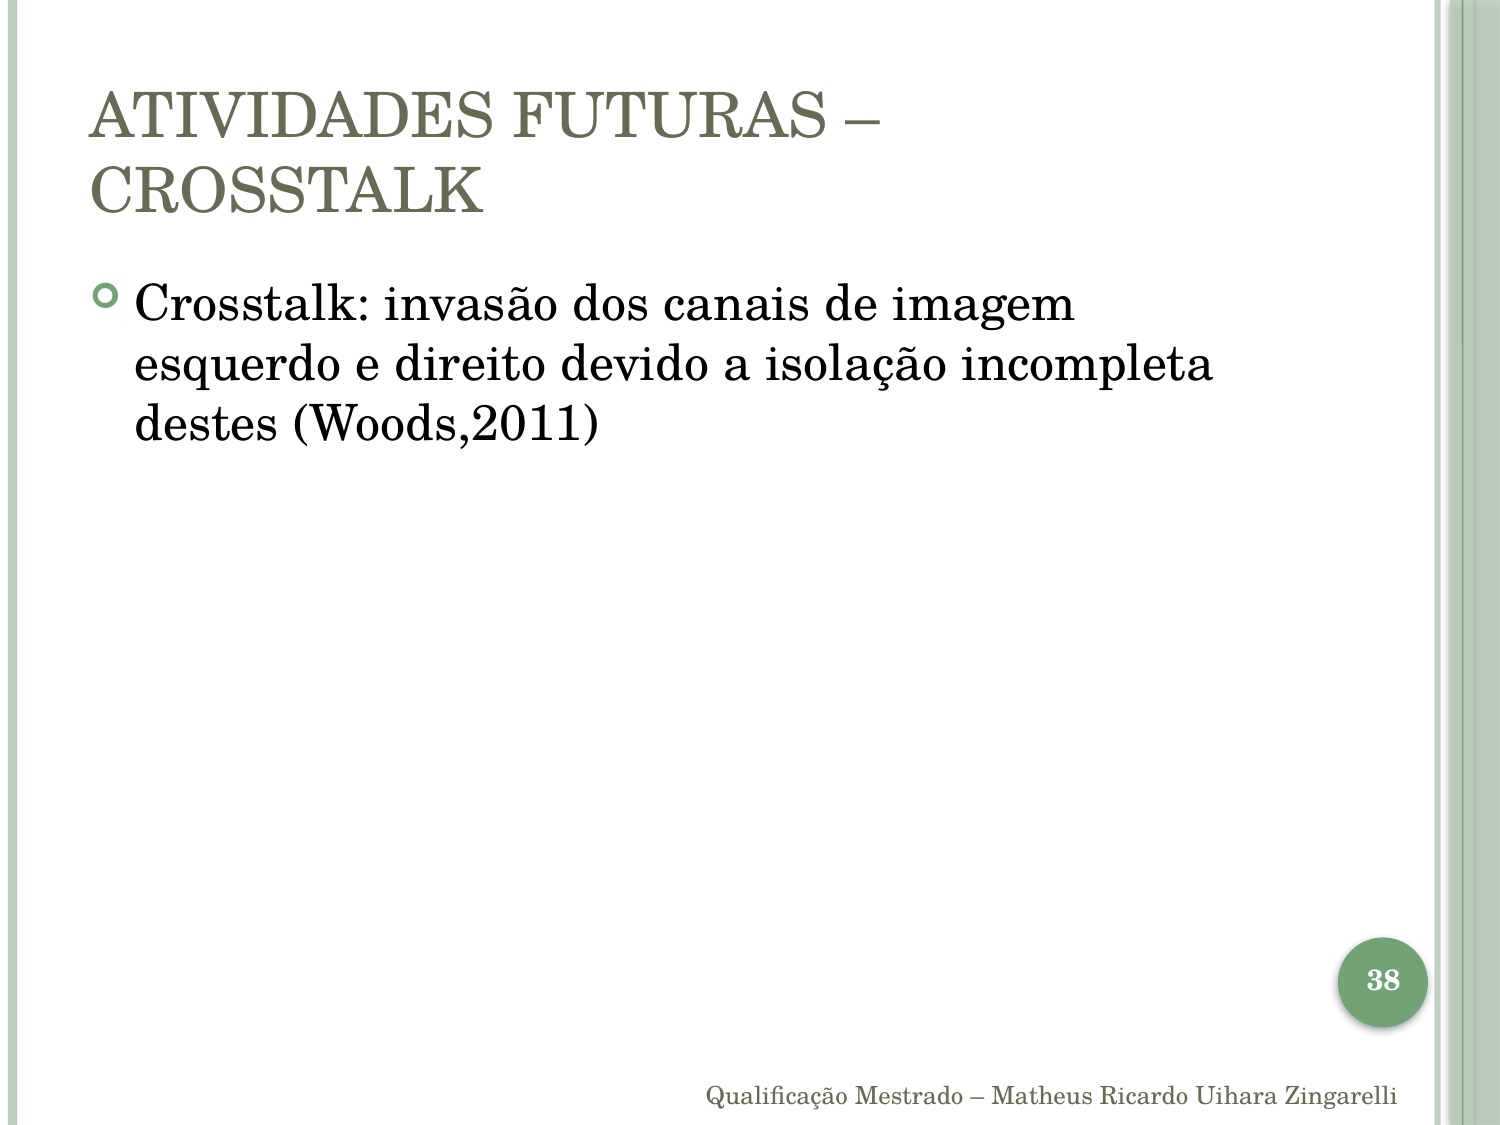

# Atividades Futuras – Crosstalk
Crosstalk: invasão dos canais de imagem esquerdo e direito devido a isolação incompleta destes (Woods,2011)

38
Qualificação Mestrado – Matheus Ricardo Uihara Zingarelli